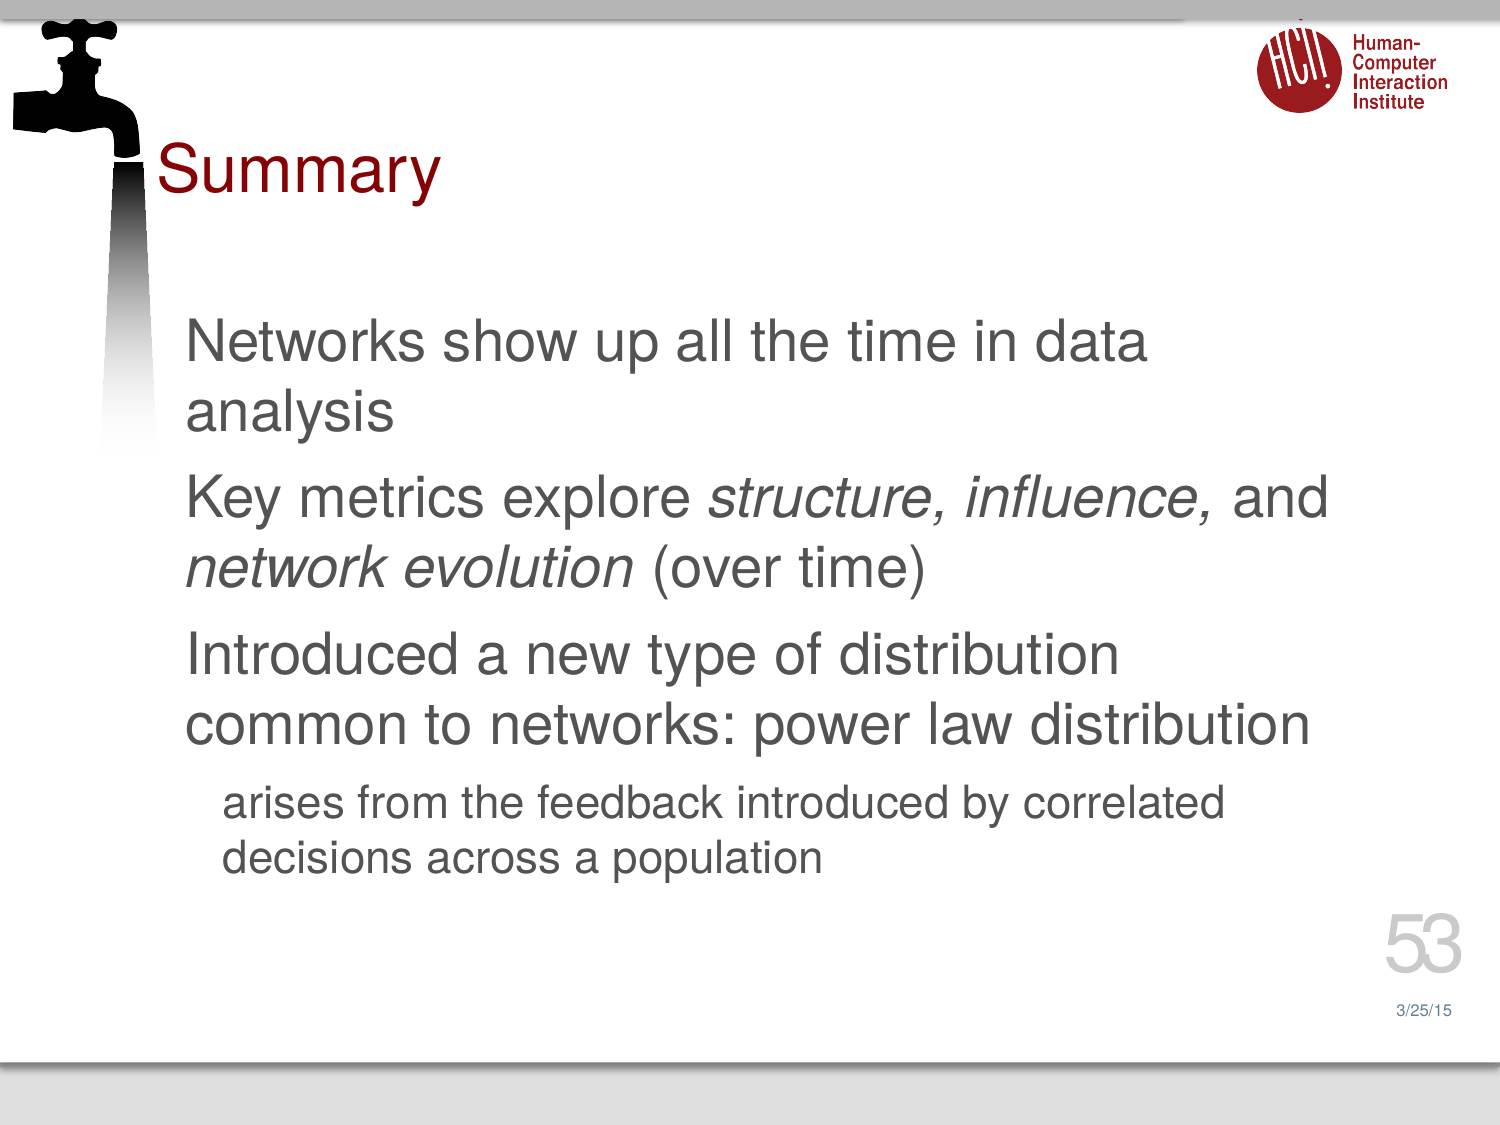

# Summary
Networks show up all the time in data analysis
Key metrics explore structure, influence, and network evolution (over time)
Introduced a new type of distribution common to networks: power law distribution
arises from the feedback introduced by correlated decisions across a population
53
3/25/15